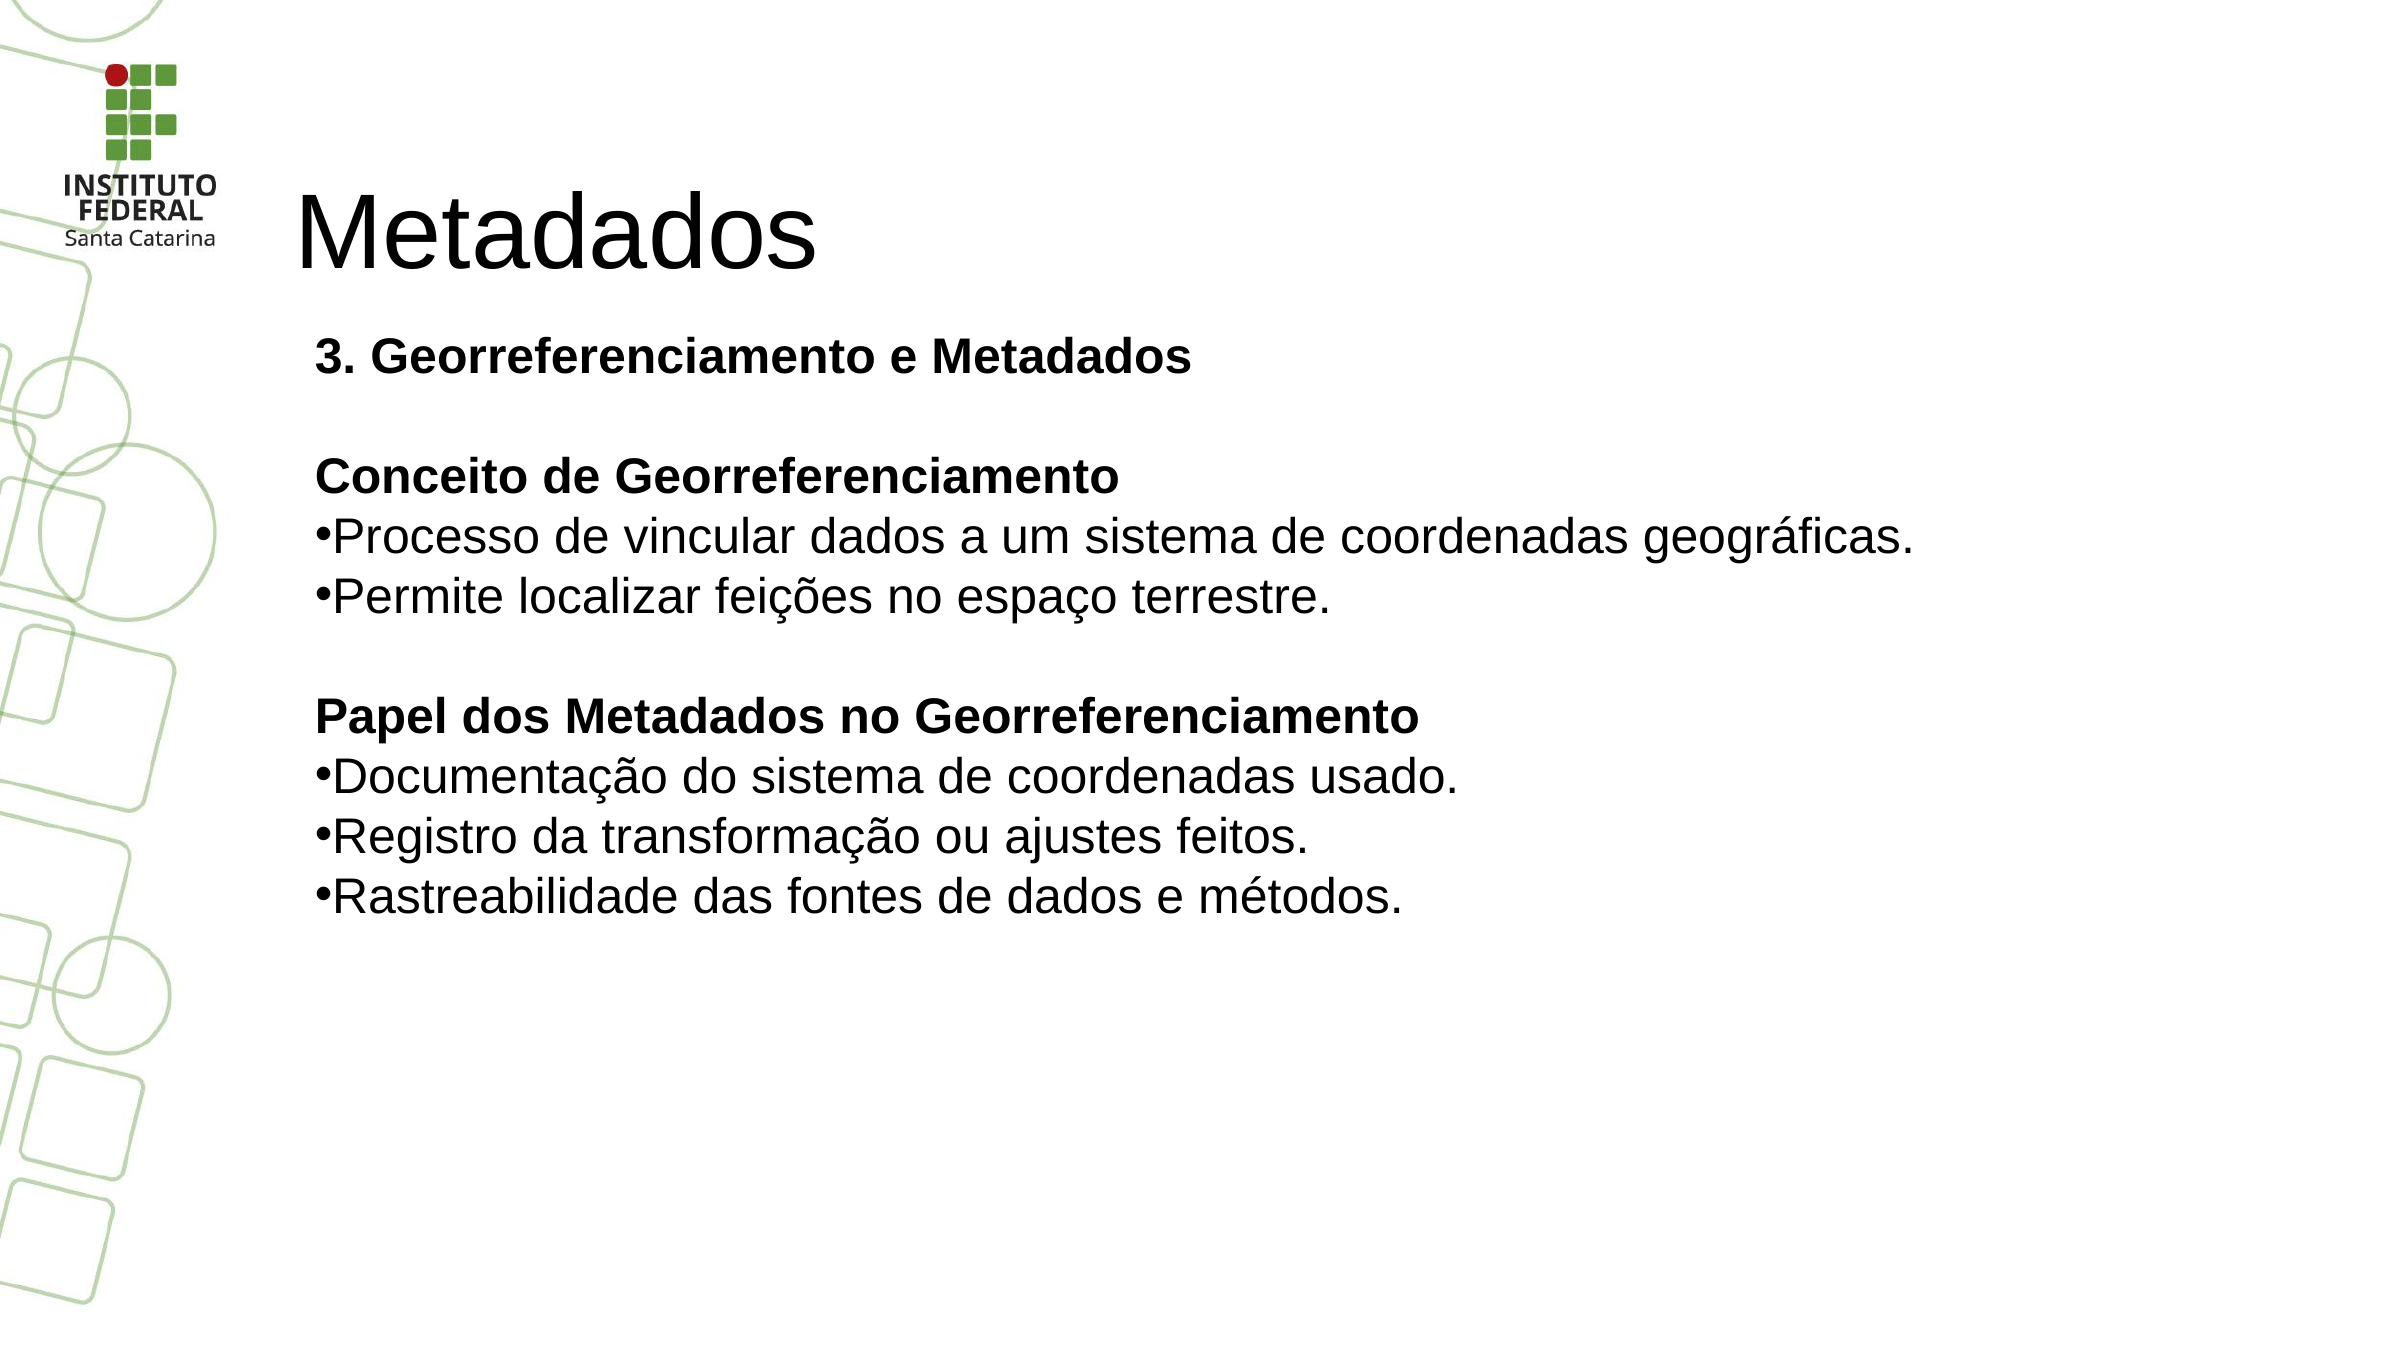

Metadados
3. Georreferenciamento e Metadados

Conceito de Georreferenciamento
Processo de vincular dados a um sistema de coordenadas geográficas.
Permite localizar feições no espaço terrestre.

Papel dos Metadados no Georreferenciamento
Documentação do sistema de coordenadas usado.
Registro da transformação ou ajustes feitos.
Rastreabilidade das fontes de dados e métodos.